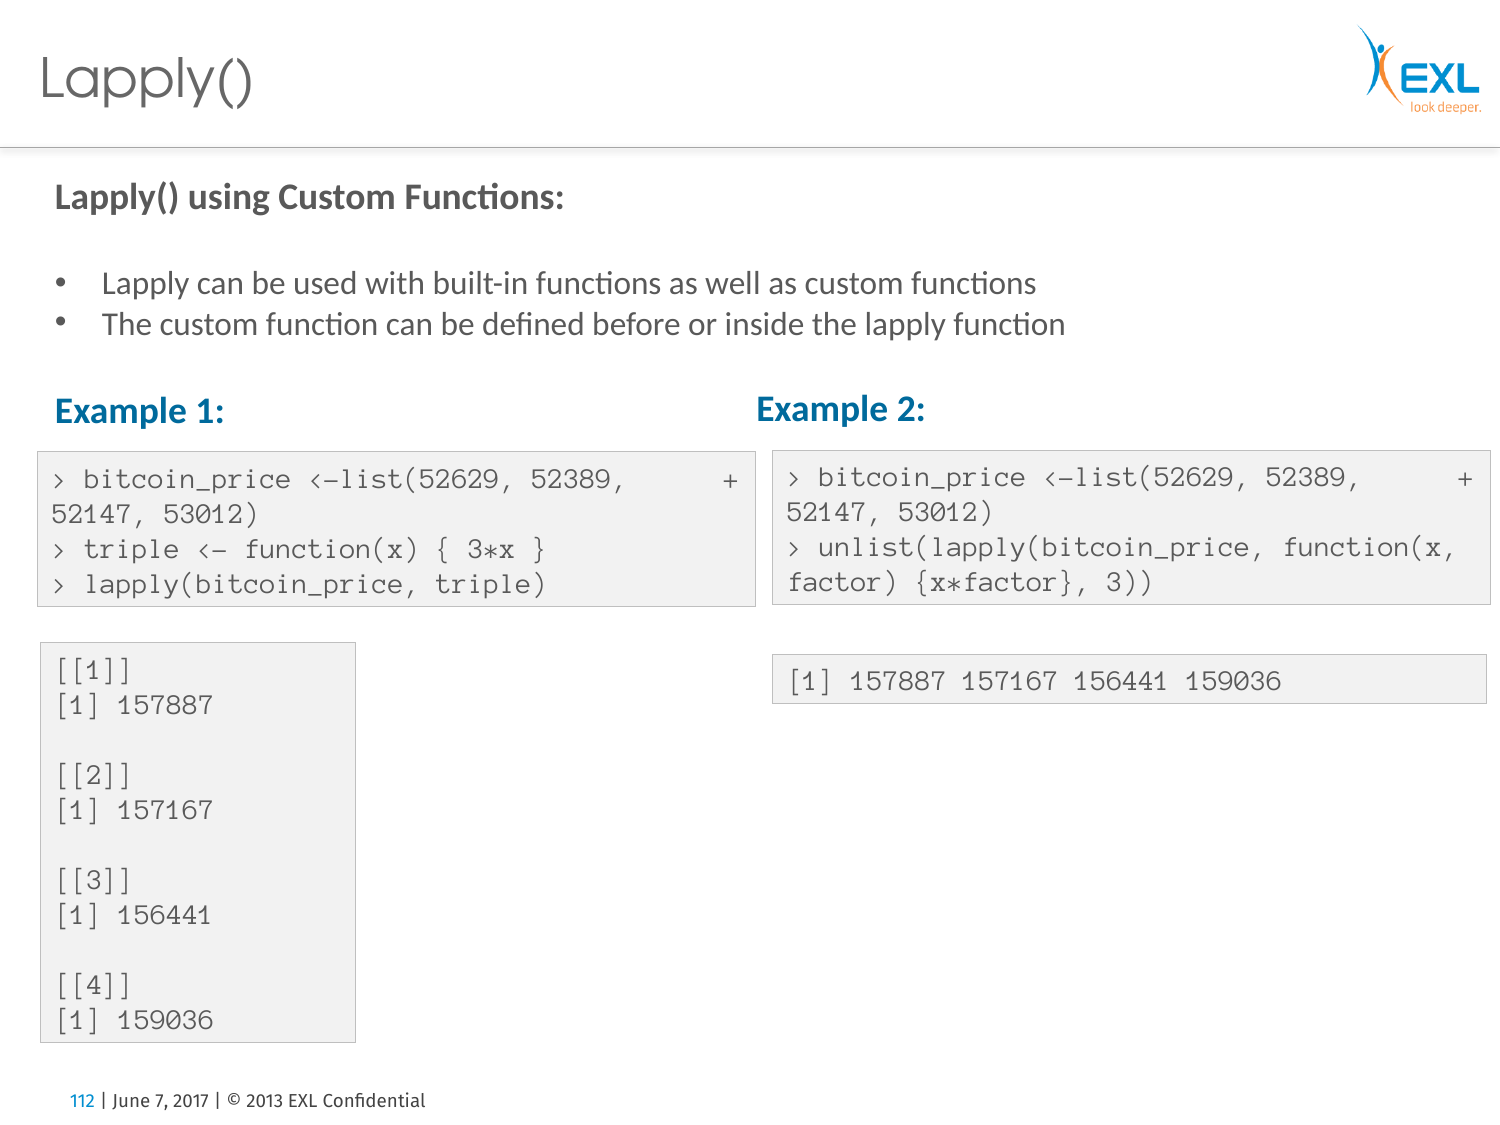

# Lapply()
Lapply() using Custom Functions:

Lapply can be used with built-in functions as well as custom functions
The custom function can be defined before or inside the lapply function
Example 2:
Example 1:
> bitcoin_price <-list(52629, 52389,      + 52147, 53012)
> unlist(lapply(bitcoin_price, function(x, factor) {x*factor}, 3))
> bitcoin_price <-list(52629, 52389,      + 52147, 53012)
> triple <- function(x) { 3*x }
> lapply(bitcoin_price, triple)
[[1]]
[1] 157887

[[2]]
[1] 157167

[[3]]
[1] 156441

[[4]]
[1] 159036
[1] 157887 157167 156441 159036